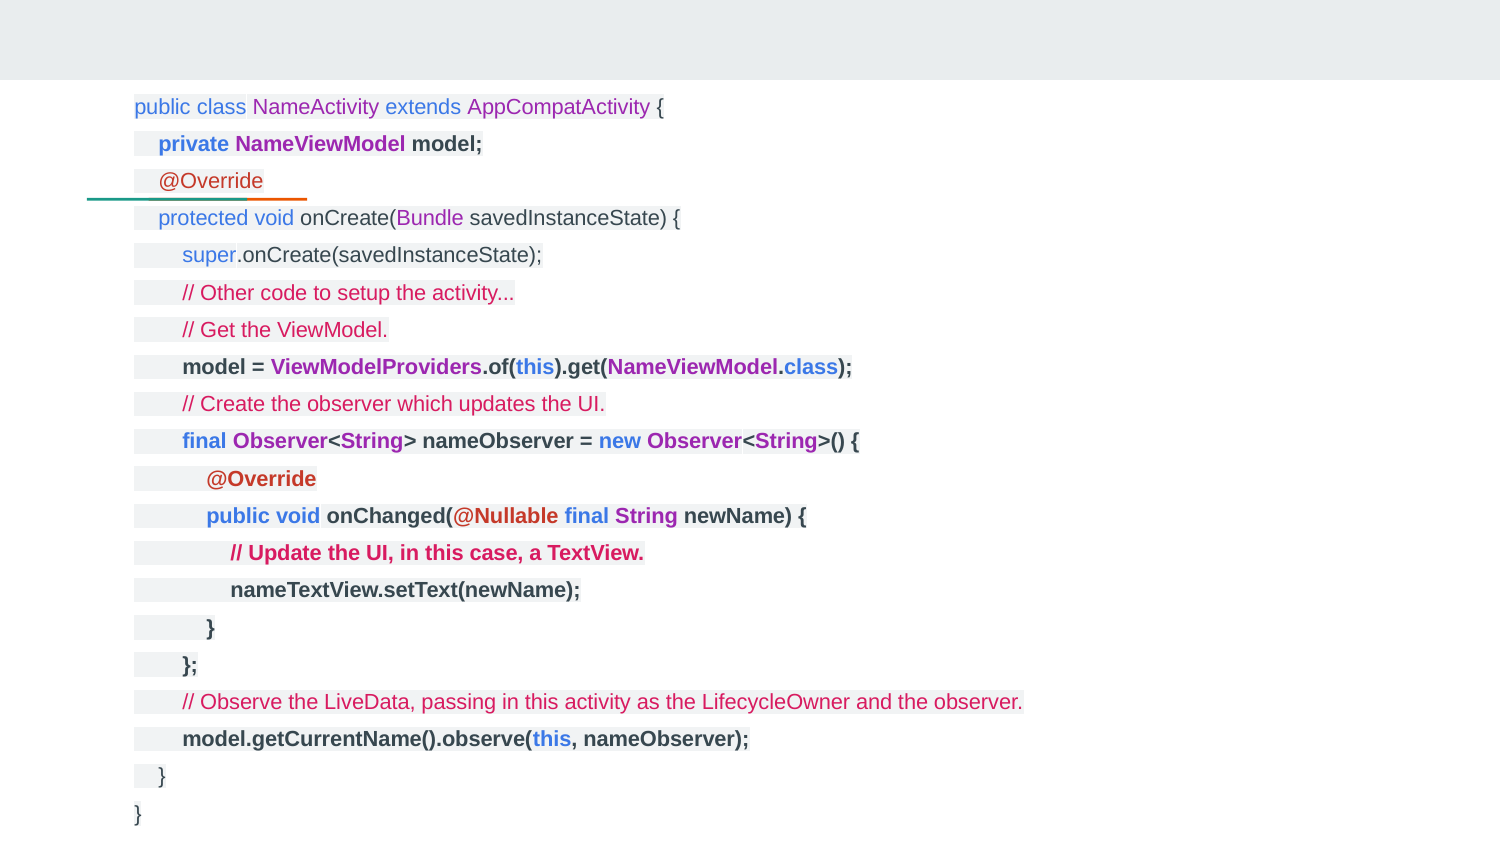

public class NameActivity extends AppCompatActivity {
    private NameViewModel model;
    @Override
    protected void onCreate(Bundle savedInstanceState) {
        super.onCreate(savedInstanceState);
        // Other code to setup the activity...
        // Get the ViewModel.
        model = ViewModelProviders.of(this).get(NameViewModel.class);
        // Create the observer which updates the UI.
        final Observer<String> nameObserver = new Observer<String>() {
            @Override
            public void onChanged(@Nullable final String newName) {
                // Update the UI, in this case, a TextView.
                nameTextView.setText(newName);
            }
        };
        // Observe the LiveData, passing in this activity as the LifecycleOwner and the observer.
        model.getCurrentName().observe(this, nameObserver);
    }
}